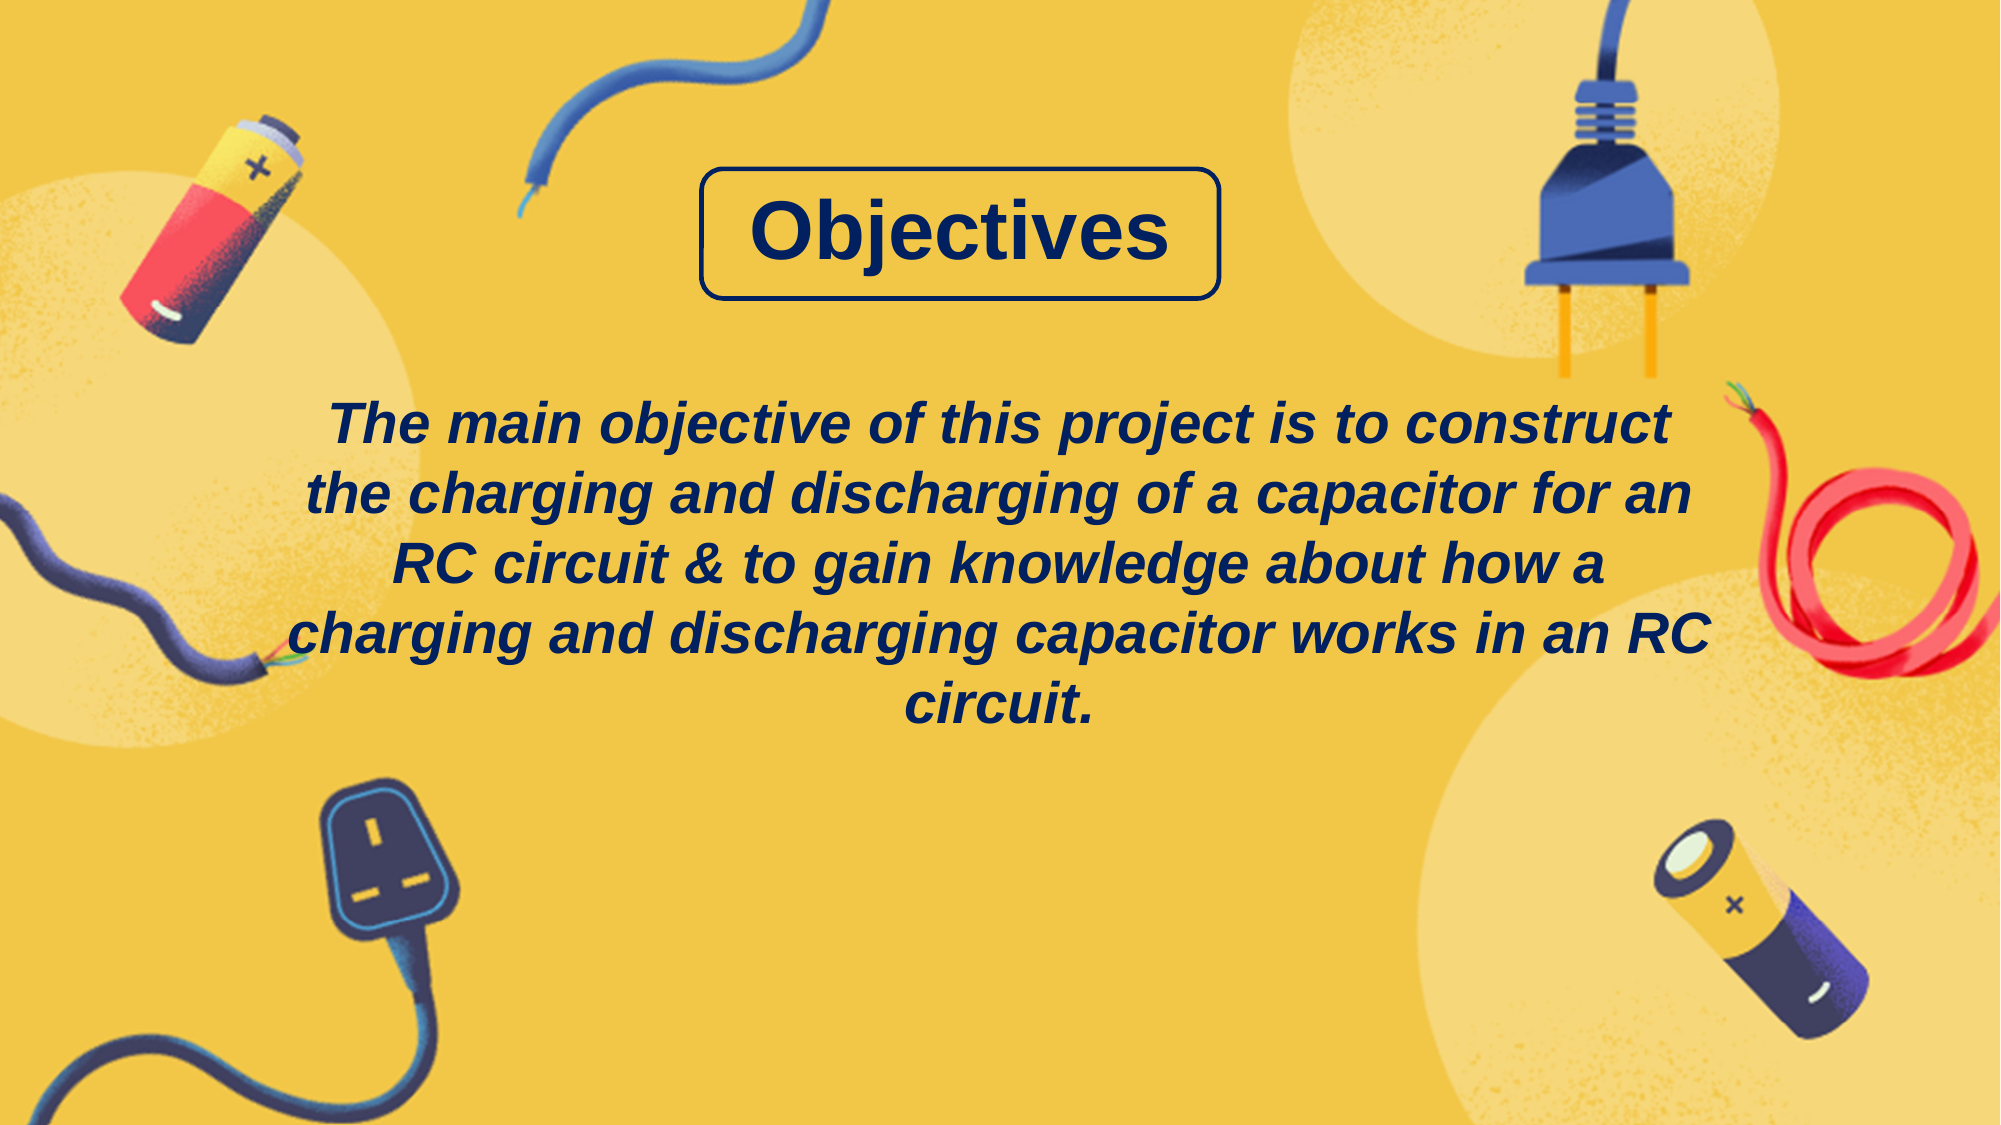

Objectives

The main objective of this project is to construct the charging and discharging of a capacitor for an RC circuit & to gain knowledge about how a charging and discharging capacitor works in an RC circuit.